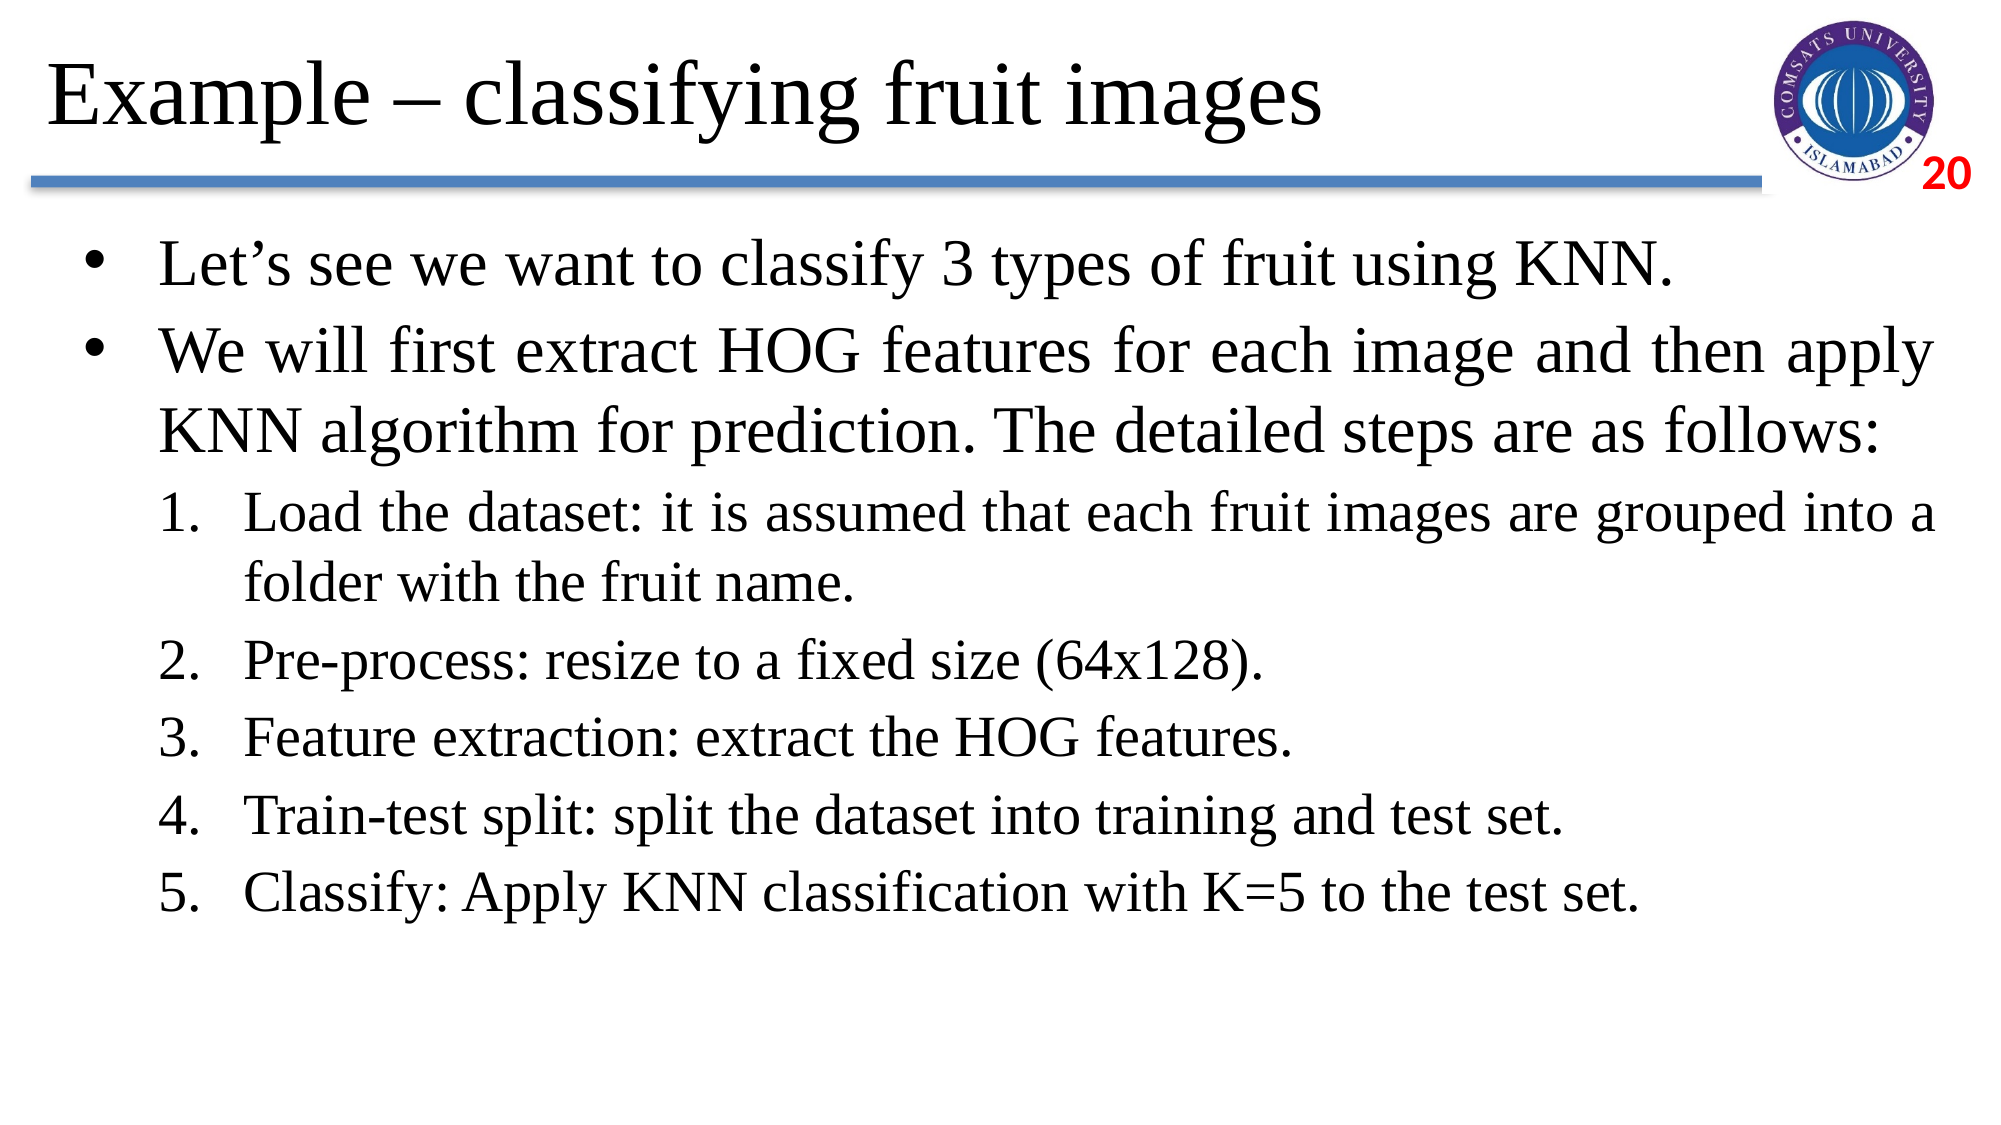

# Example – classifying fruit images
Let’s see we want to classify 3 types of fruit using KNN.
We will first extract HOG features for each image and then apply KNN algorithm for prediction. The detailed steps are as follows:
Load the dataset: it is assumed that each fruit images are grouped into a folder with the fruit name.
Pre-process: resize to a fixed size (64x128).
Feature extraction: extract the HOG features.
Train-test split: split the dataset into training and test set.
Classify: Apply KNN classification with K=5 to the test set.